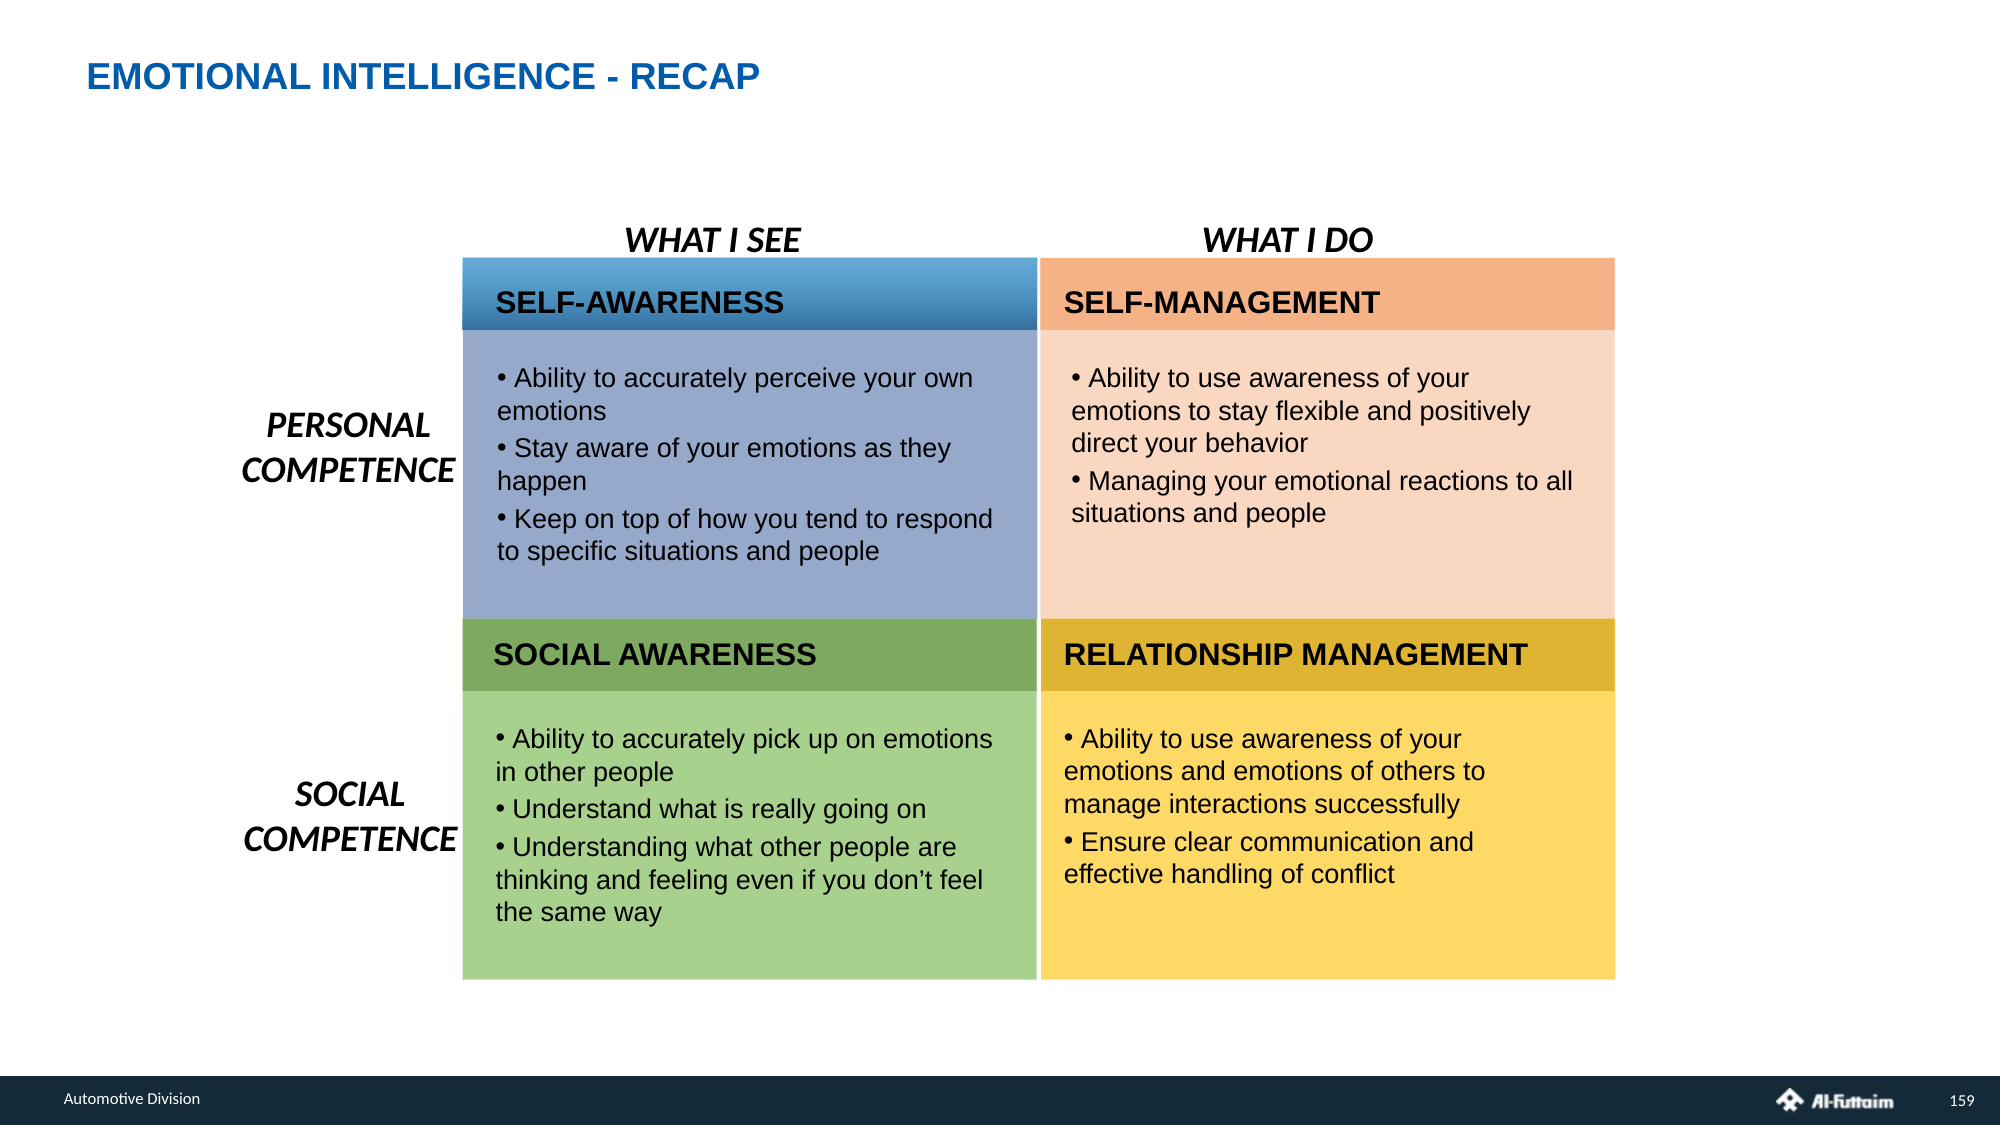

EMOTIONAL INTELLIGENCE - RECAP
WHAT I SEE
WHAT I DO

SELF-AWARENESS
SELF-MANAGEMENT

SOCIAL AWARENESS
RELATIONSHIP MANAGEMENT
 Ability to accurately perceive your own emotions
 Stay aware of your emotions as they happen
 Keep on top of how you tend to respond to specific situations and people
 Ability to use awareness of your emotions to stay flexible and positively direct your behavior
 Managing your emotional reactions to all situations and people
PERSONAL COMPETENCE
 Ability to use awareness of your emotions and emotions of others to manage interactions successfully
 Ensure clear communication and effective handling of conflict
 Ability to accurately pick up on emotions in other people
 Understand what is really going on
 Understanding what other people are thinking and feeling even if you don’t feel the same way
SOCIAL COMPETENCE